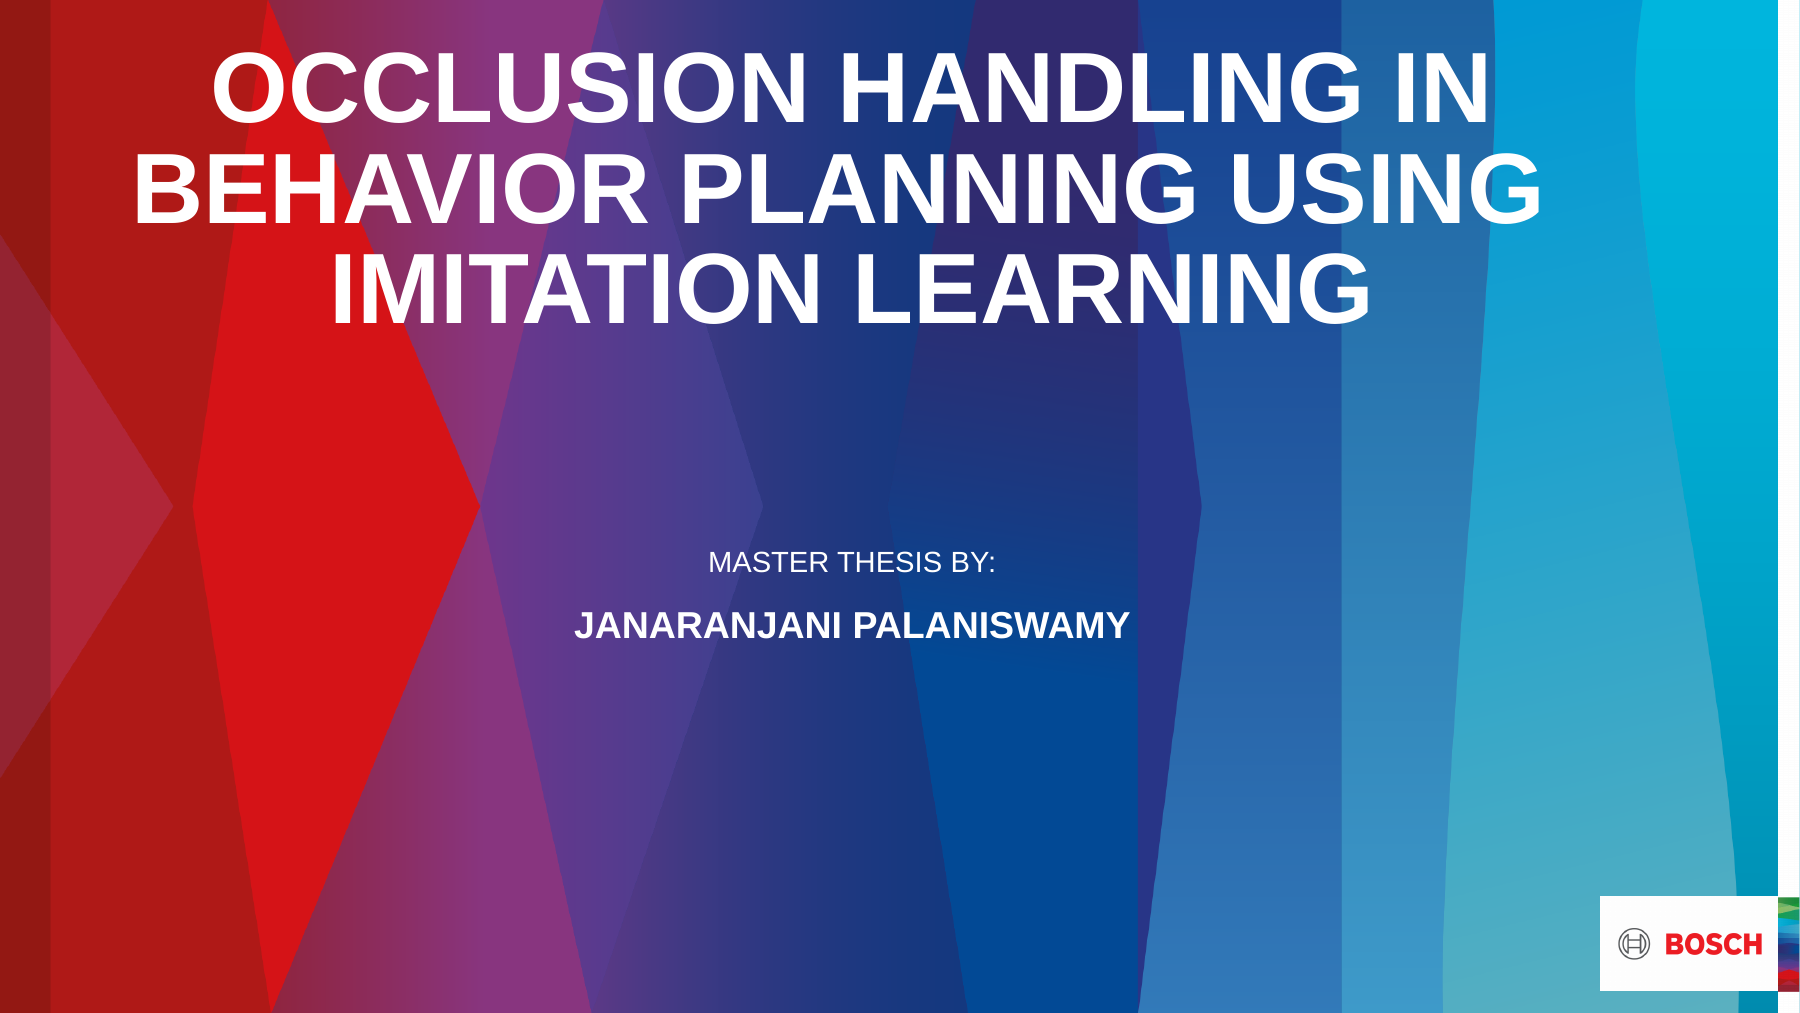

# Occlusion Handling in Behavior Planning using Imitation Learning Master Thesis by: Janaranjani Palaniswamy